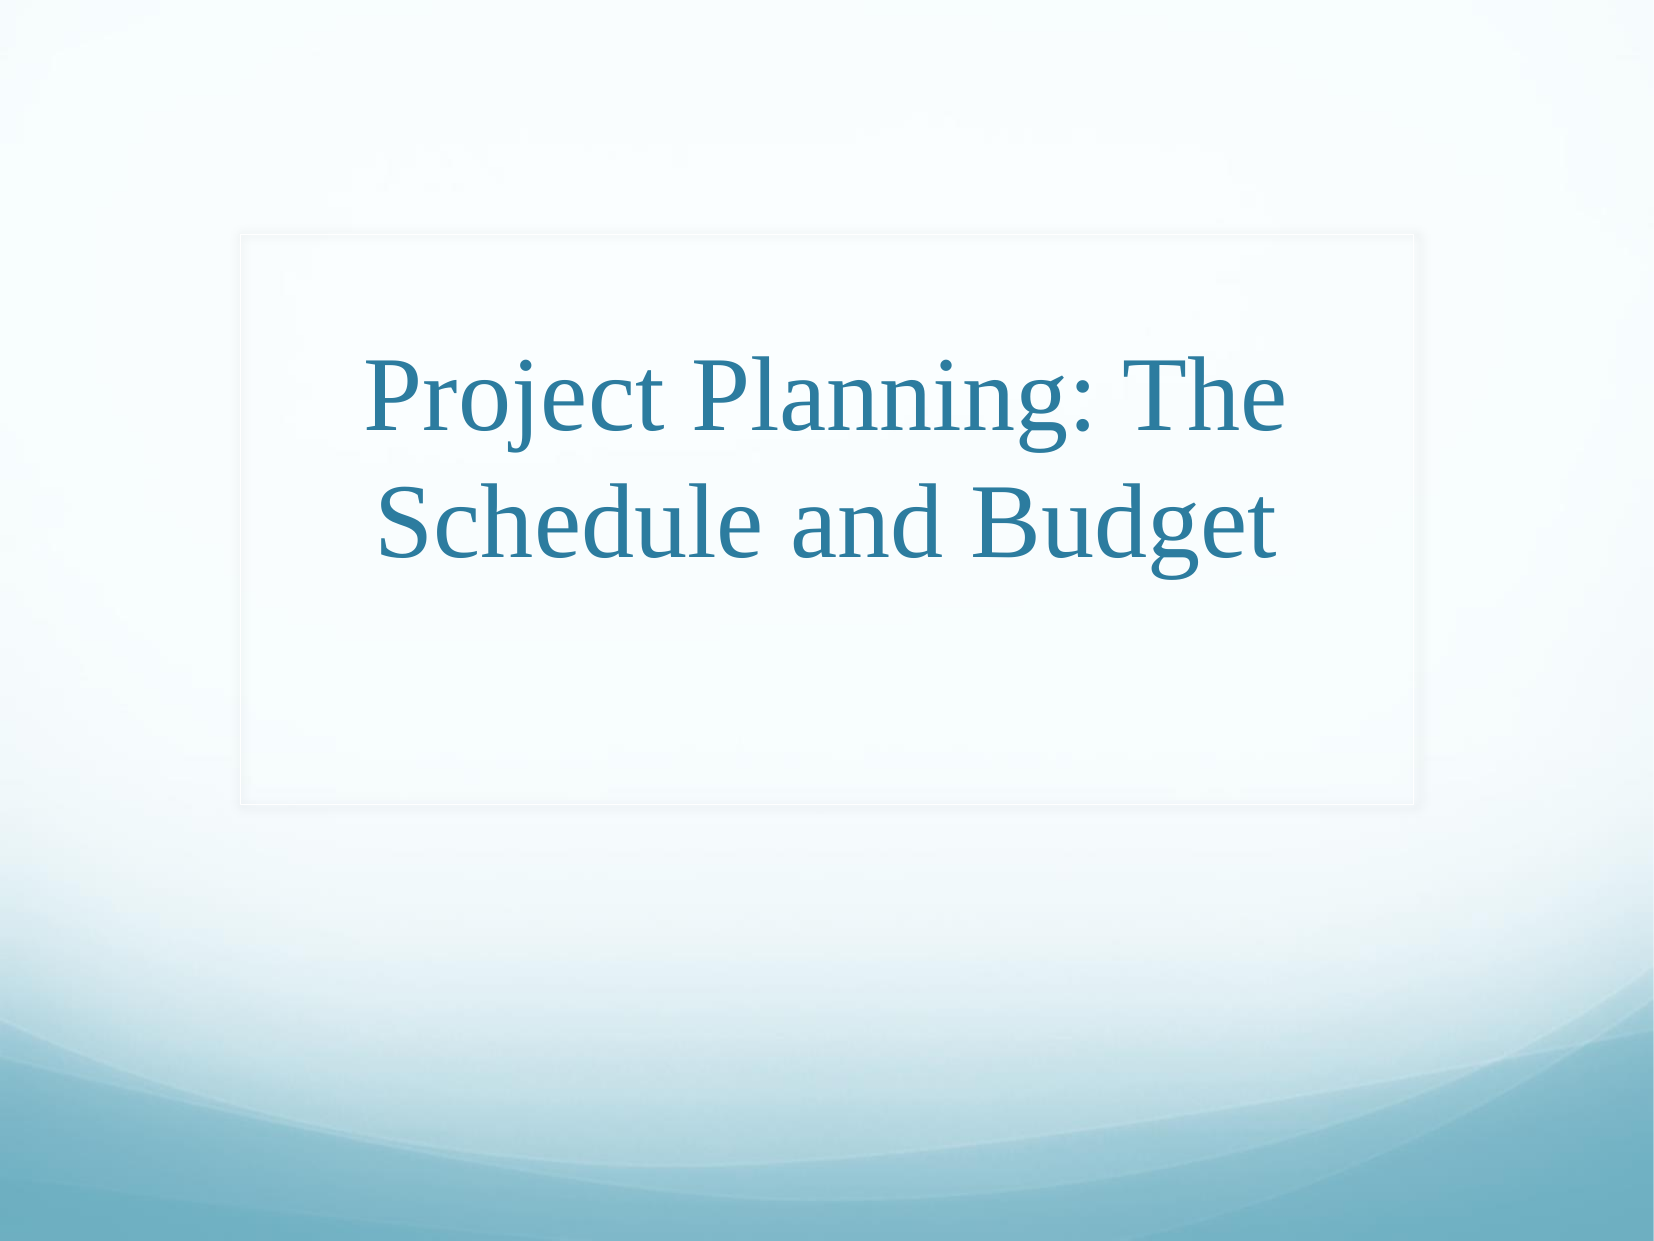

# Project Planning: The Schedule and Budget